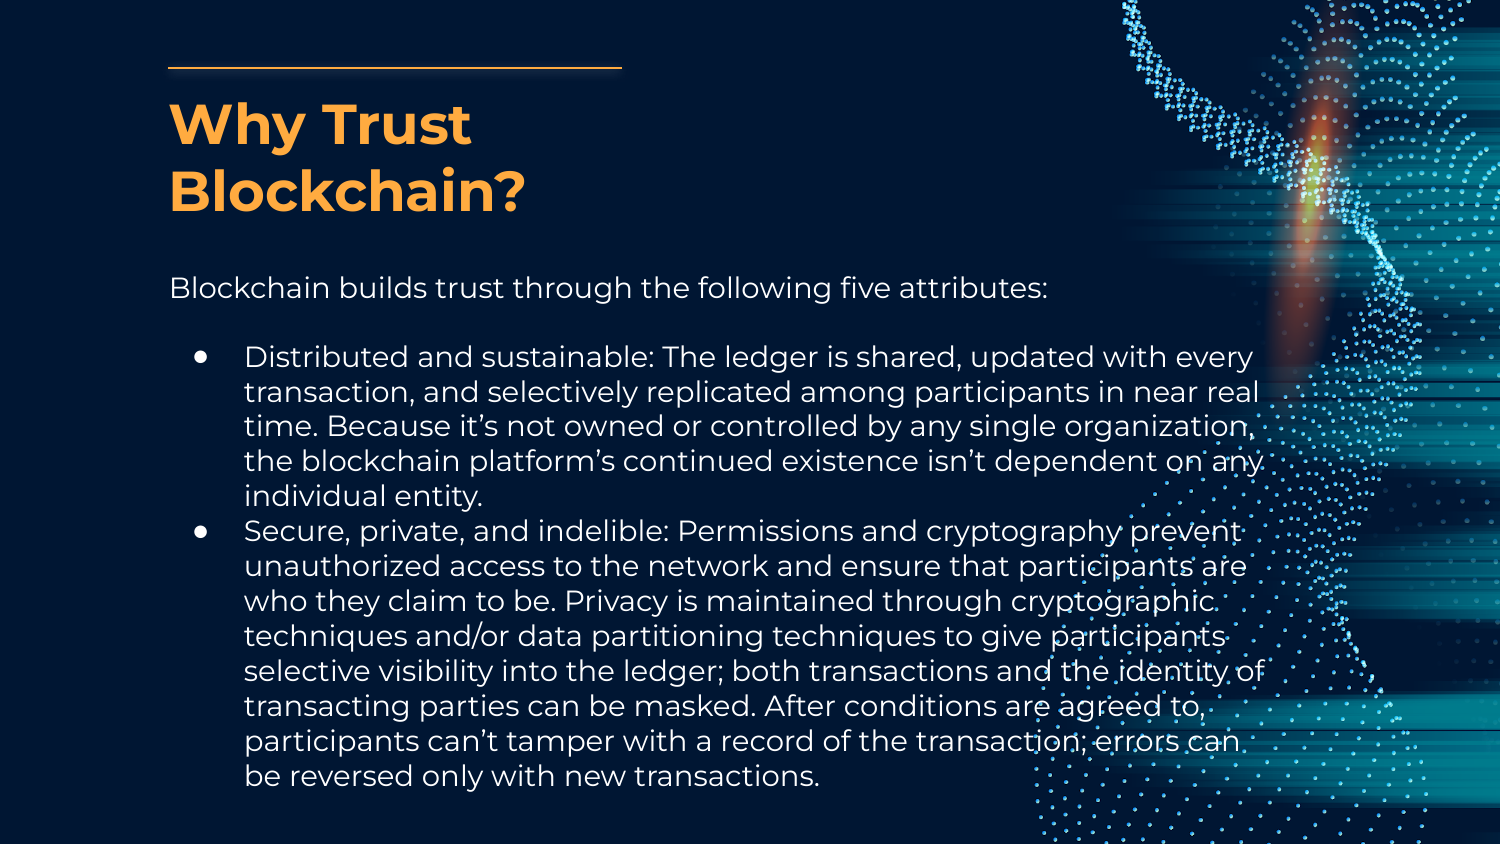

# Why Trust Blockchain?
Blockchain builds trust through the following five attributes:
Distributed and sustainable: The ledger is shared, updated with every transaction, and selectively replicated among participants in near real time. Because it’s not owned or controlled by any single organization, the blockchain platform’s continued existence isn’t dependent on any individual entity.
Secure, private, and indelible: Permissions and cryptography prevent unauthorized access to the network and ensure that participants are who they claim to be. Privacy is maintained through cryptographic techniques and/or data partitioning techniques to give participants selective visibility into the ledger; both transactions and the identity of transacting parties can be masked. After conditions are agreed to, participants can’t tamper with a record of the transaction; errors can be reversed only with new transactions.